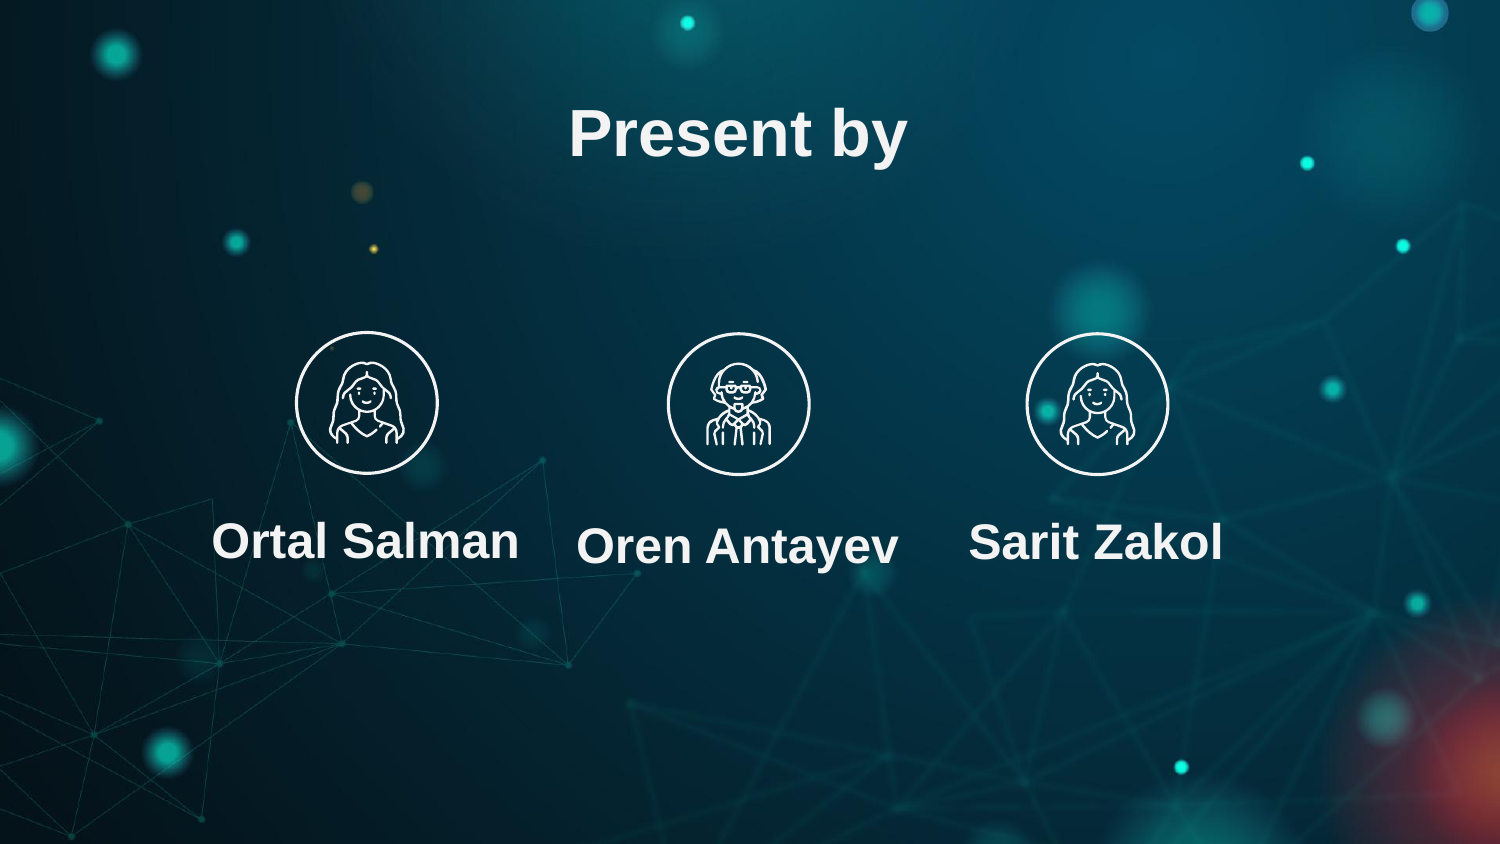

# Present by

Ortal Salman
Sarit Zakol
Oren Antayev